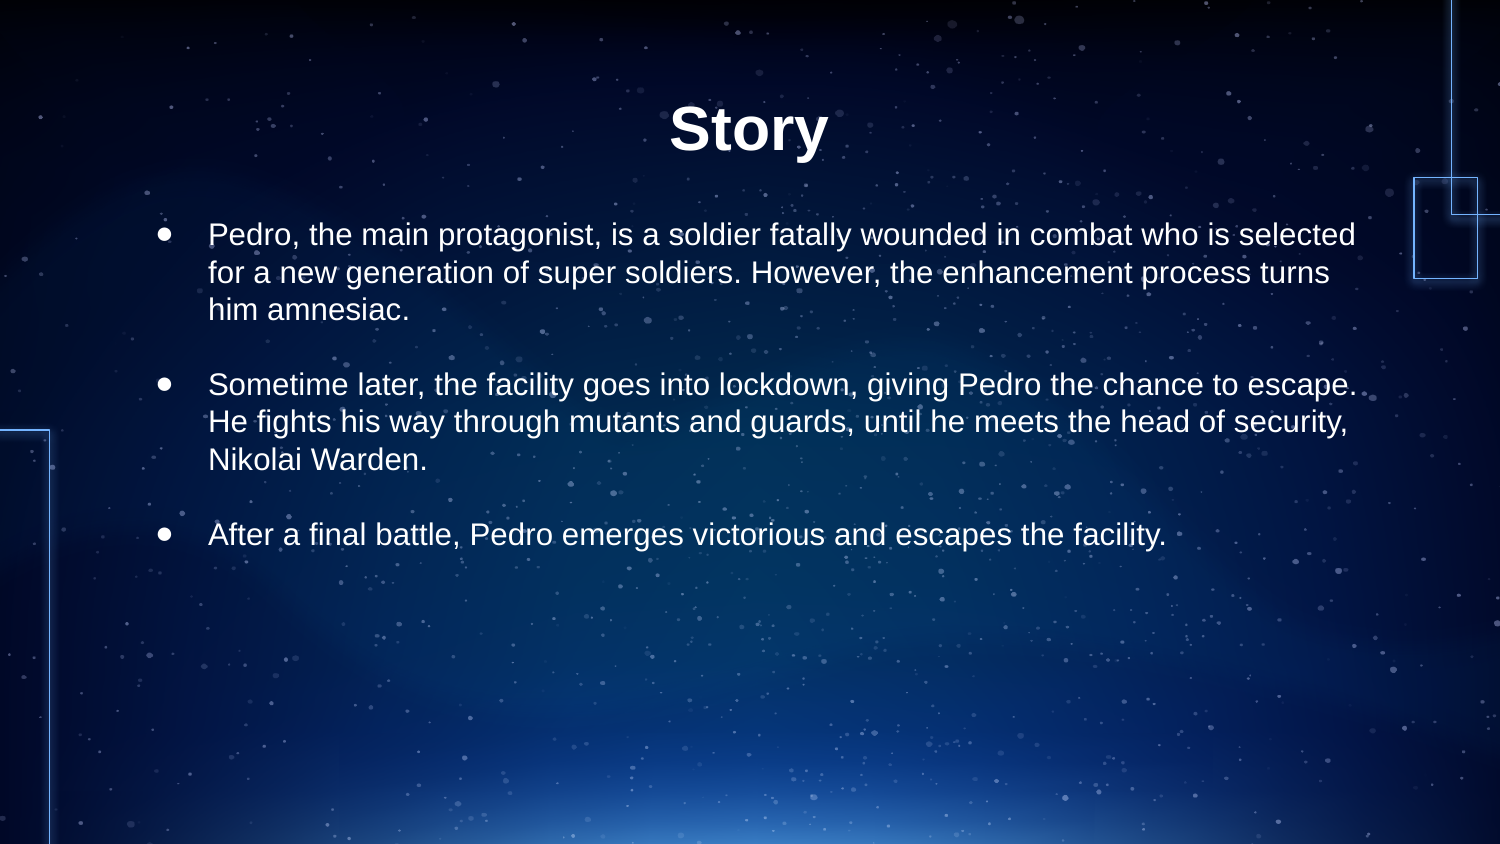

# Story
Pedro, the main protagonist, is a soldier fatally wounded in combat who is selected for a new generation of super soldiers. However, the enhancement process turns him amnesiac.

Sometime later, the facility goes into lockdown, giving Pedro the chance to escape. He fights his way through mutants and guards, until he meets the head of security, Nikolai Warden.

After a final battle, Pedro emerges victorious and escapes the facility.